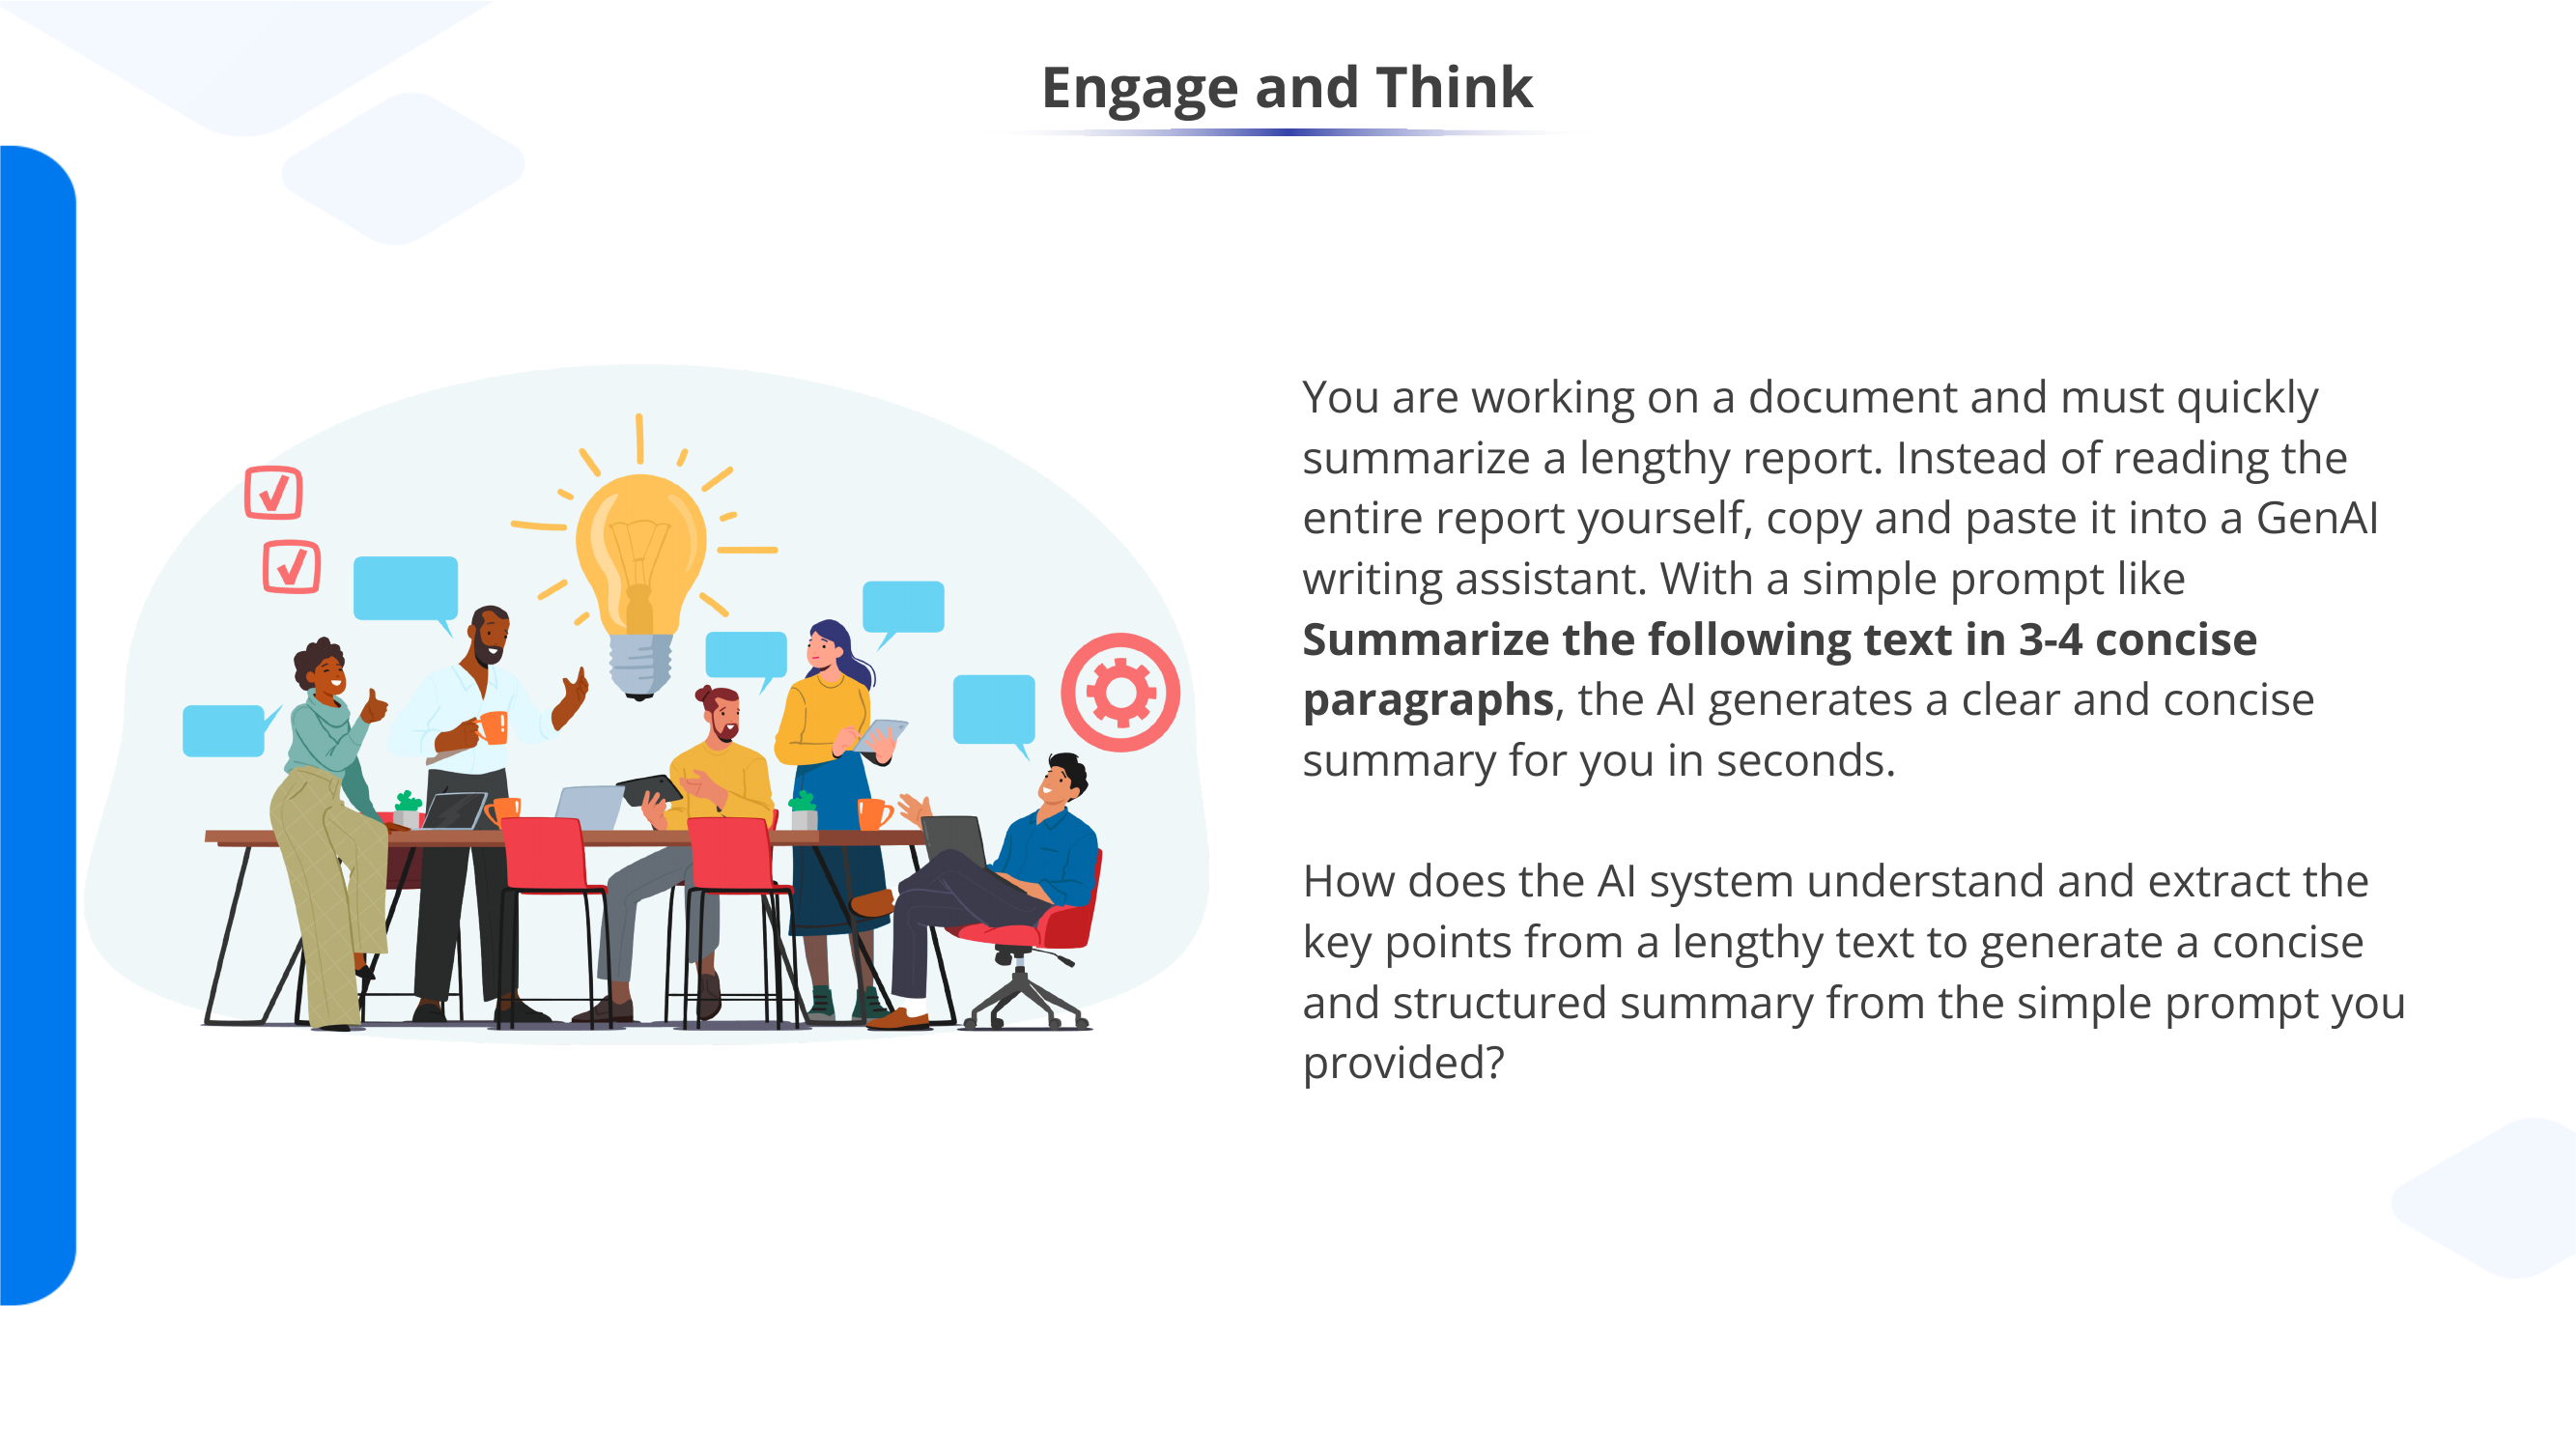

You are working on a document and must quickly summarize a lengthy report. Instead of reading the entire report yourself, copy and paste it into a GenAI writing assistant. With a simple prompt like Summarize the following text in 3-4 concise paragraphs, the AI generates a clear and concise summary for you in seconds.

How does the AI system understand and extract the key points from a lengthy text to generate a concise and structured summary from the simple prompt you provided?